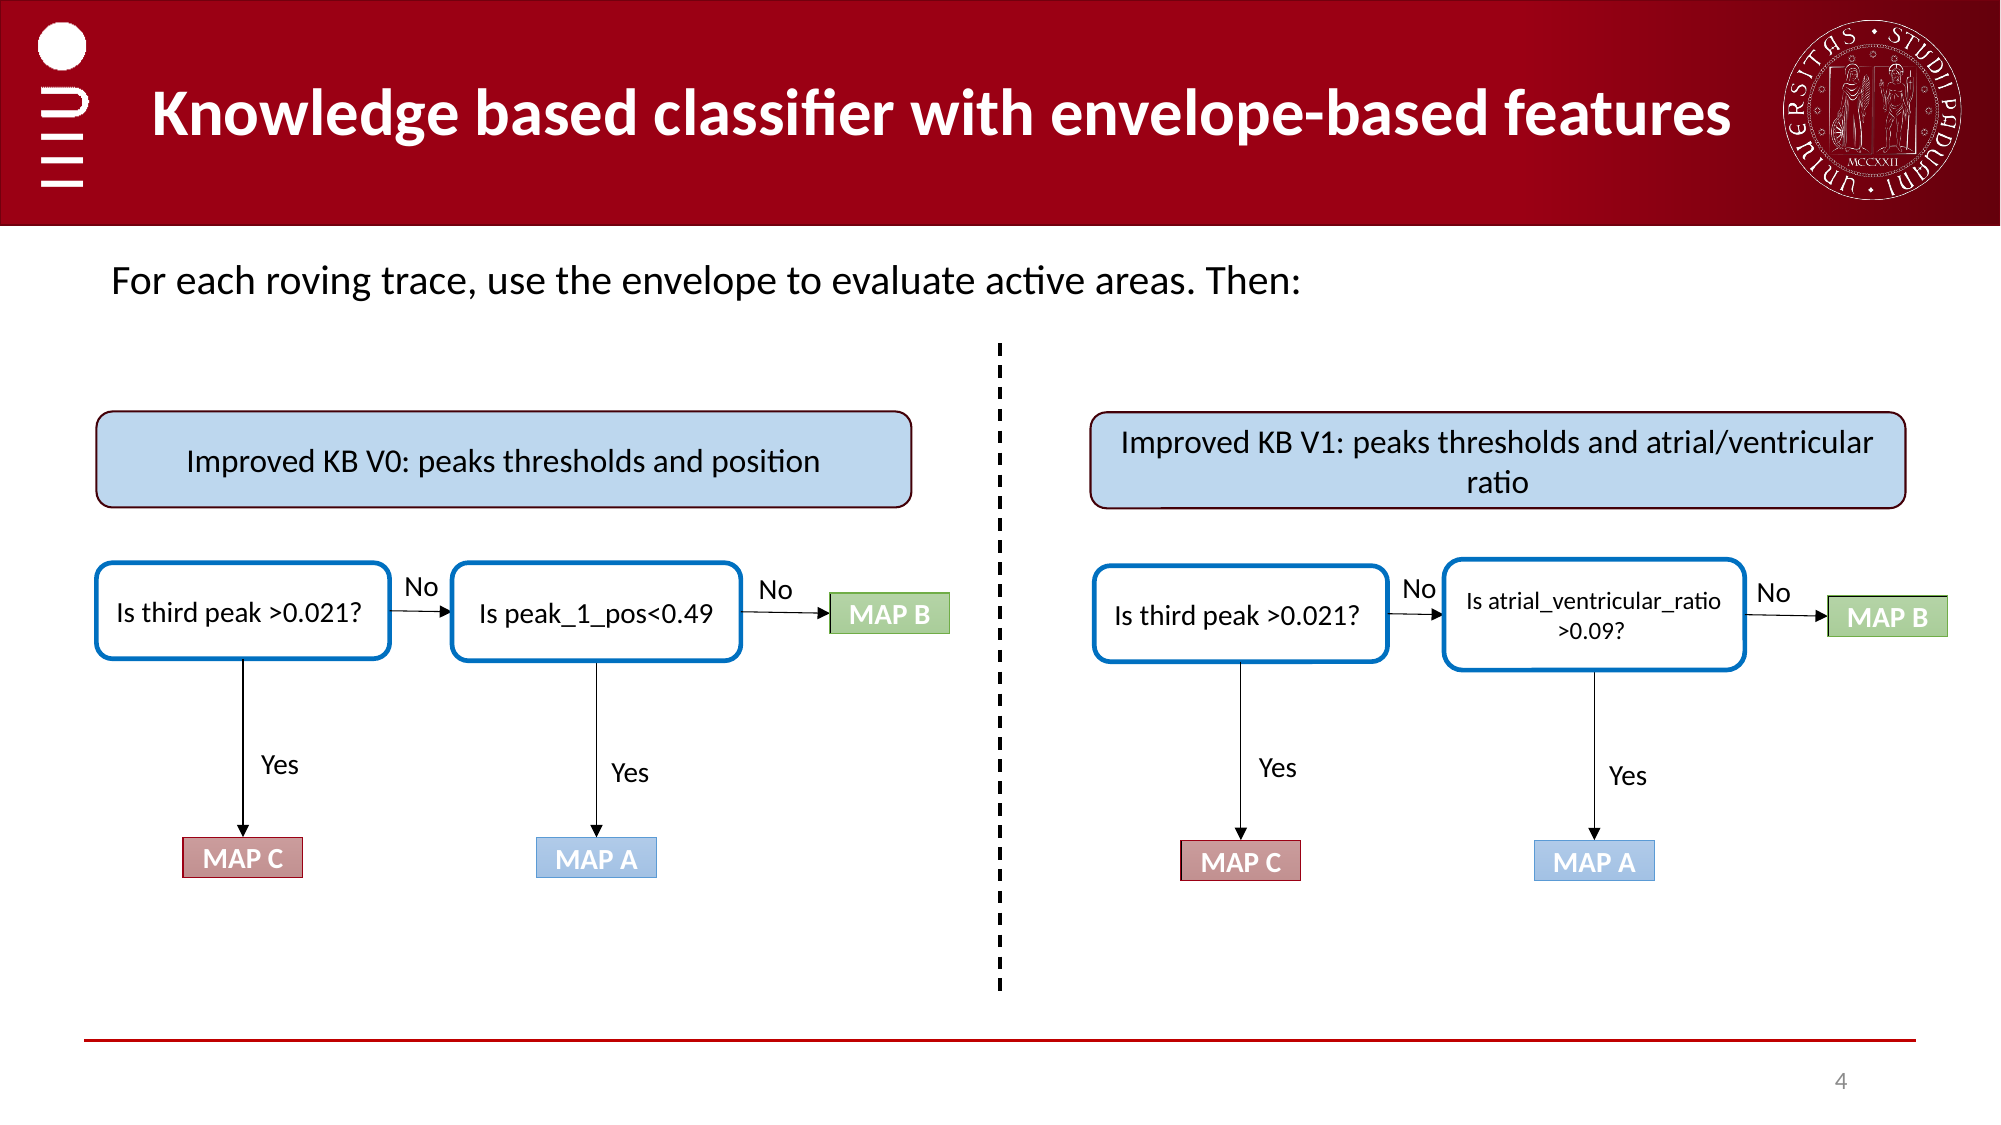

# Knowledge based classifier with envelope-based features
For each roving trace, use the envelope to evaluate active areas. Then:

Improved KB V0: peaks thresholds and position
Improved KB V1: peaks thresholds and atrial/ventricular ratio
Is atrial_ventricular_ratio >0.09?
No
Is third peak >0.021?
No
MAP B
Yes
Yes
MAP C
MAP A
No
Is third peak >0.021?
Is peak_1_pos<0.49
No
MAP B
Yes
Yes
MAP C
MAP A
4